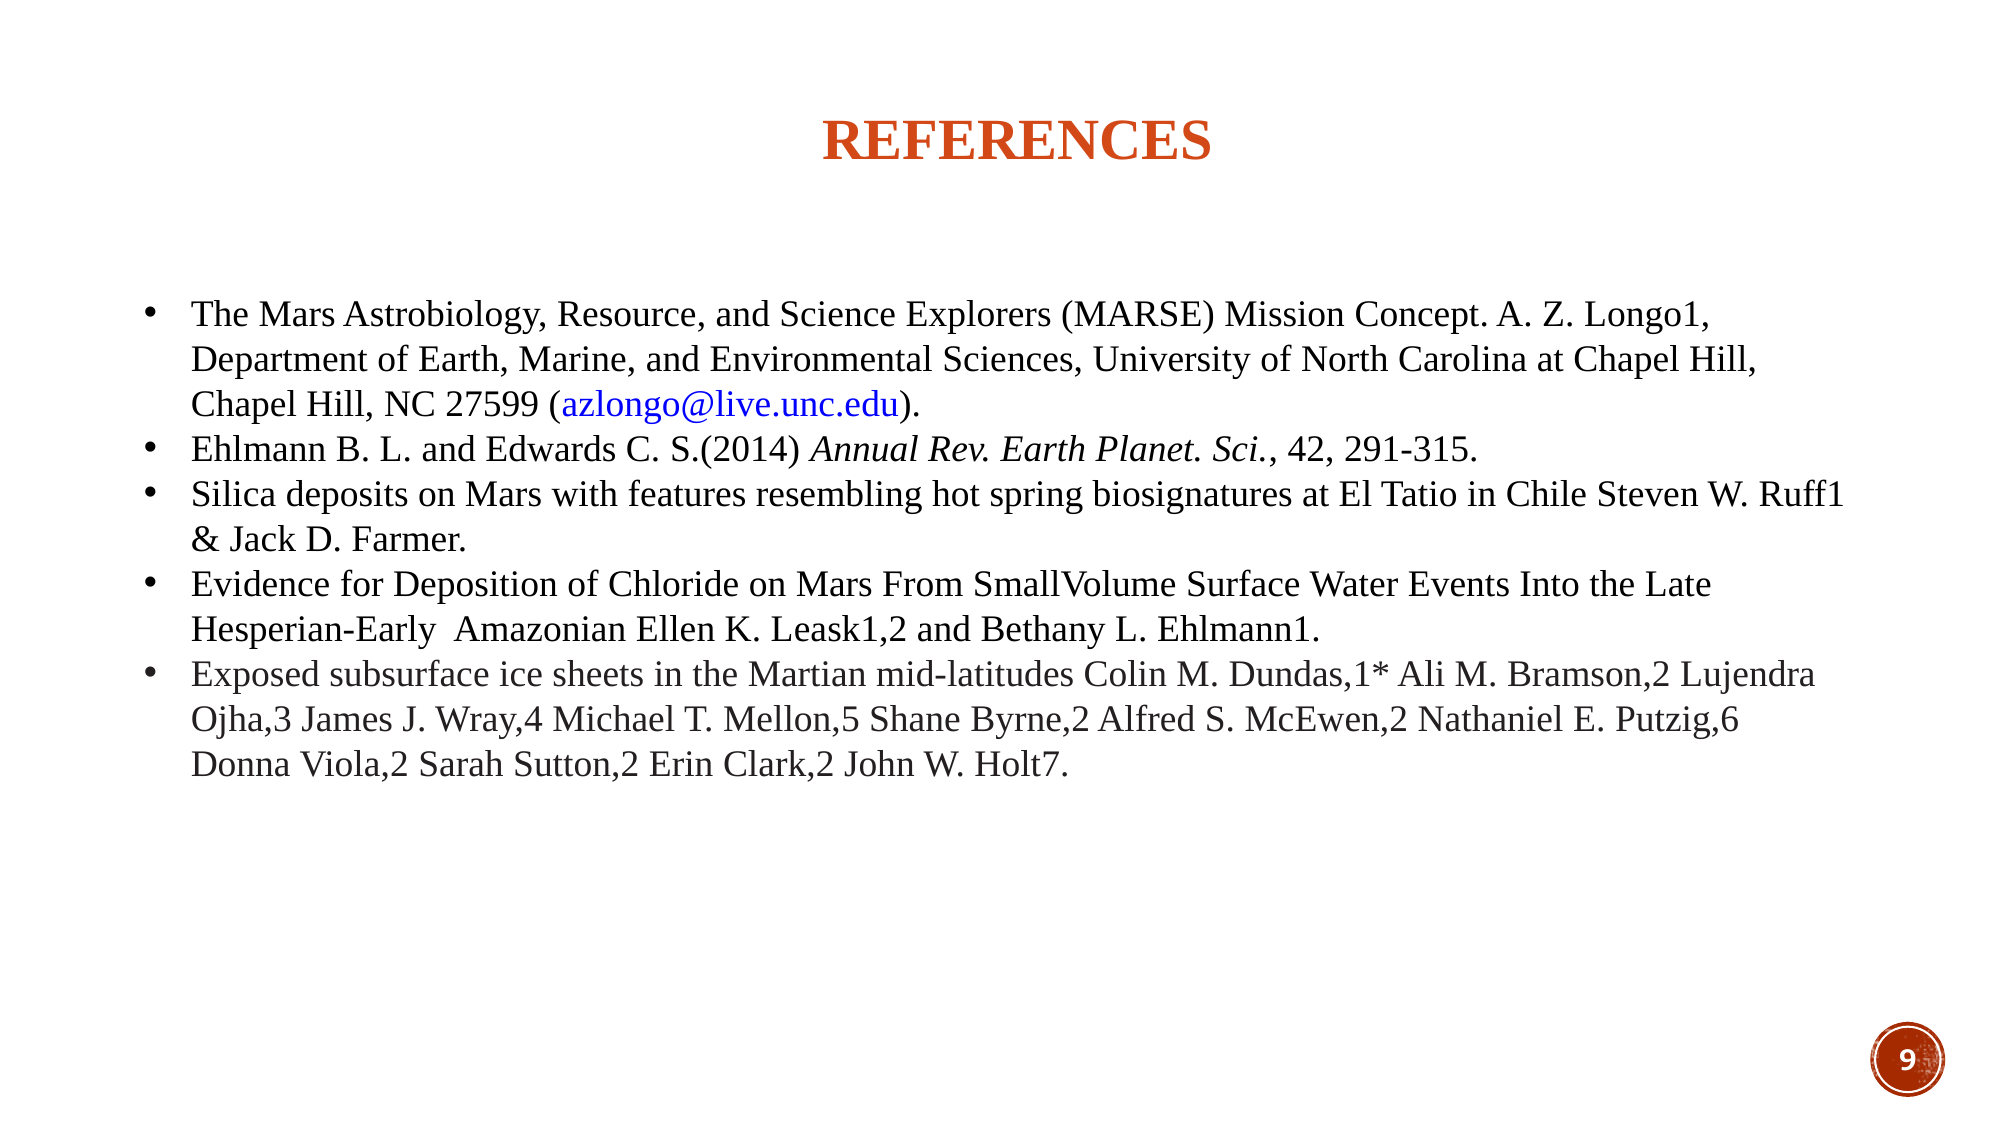

REFERENCES
The Mars Astrobiology, Resource, and Science Explorers (MARSE) Mission Concept. A. Z. Longo1,
Department of Earth, Marine, and Environmental Sciences, University of North Carolina at Chapel Hill, Chapel Hill, NC 27599 (azlongo@live.unc.edu).
Ehlmann B. L. and Edwards C. S.(2014) Annual Rev. Earth Planet. Sci., 42, 291-315.
Silica deposits on Mars with features resembling hot spring biosignatures at El Tatio in Chile Steven W. Ruff1 & Jack D. Farmer.
Evidence for Deposition of Chloride on Mars From SmallVolume Surface Water Events Into the Late Hesperian-Early  Amazonian Ellen K. Leask1,2 and Bethany L. Ehlmann1.
Exposed subsurface ice sheets in the Martian mid-latitudes Colin M. Dundas,1* Ali M. Bramson,2 Lujendra Ojha,3 James J. Wray,4 Michael T. Mellon,5 Shane Byrne,2 Alfred S. McEwen,2 Nathaniel E. Putzig,6
Donna Viola,2 Sarah Sutton,2 Erin Clark,2 John W. Holt7.
9